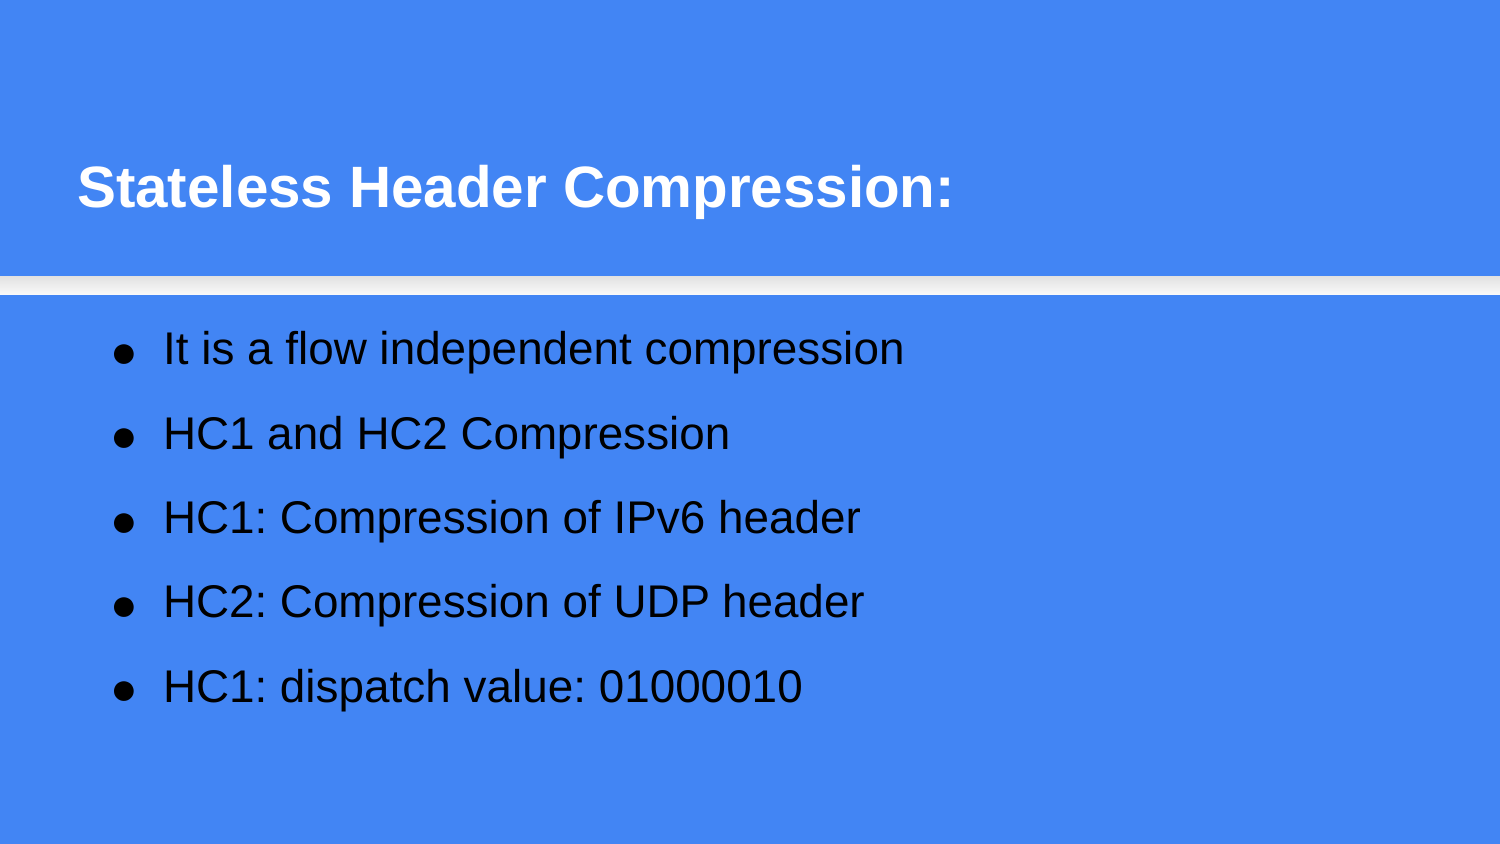

Stateless Header Compression:

It is a flow independent compression
HC1 and HC2 Compression
HC1: Compression of IPv6 header
HC2: Compression of UDP header
HC1: dispatch value: 01000010